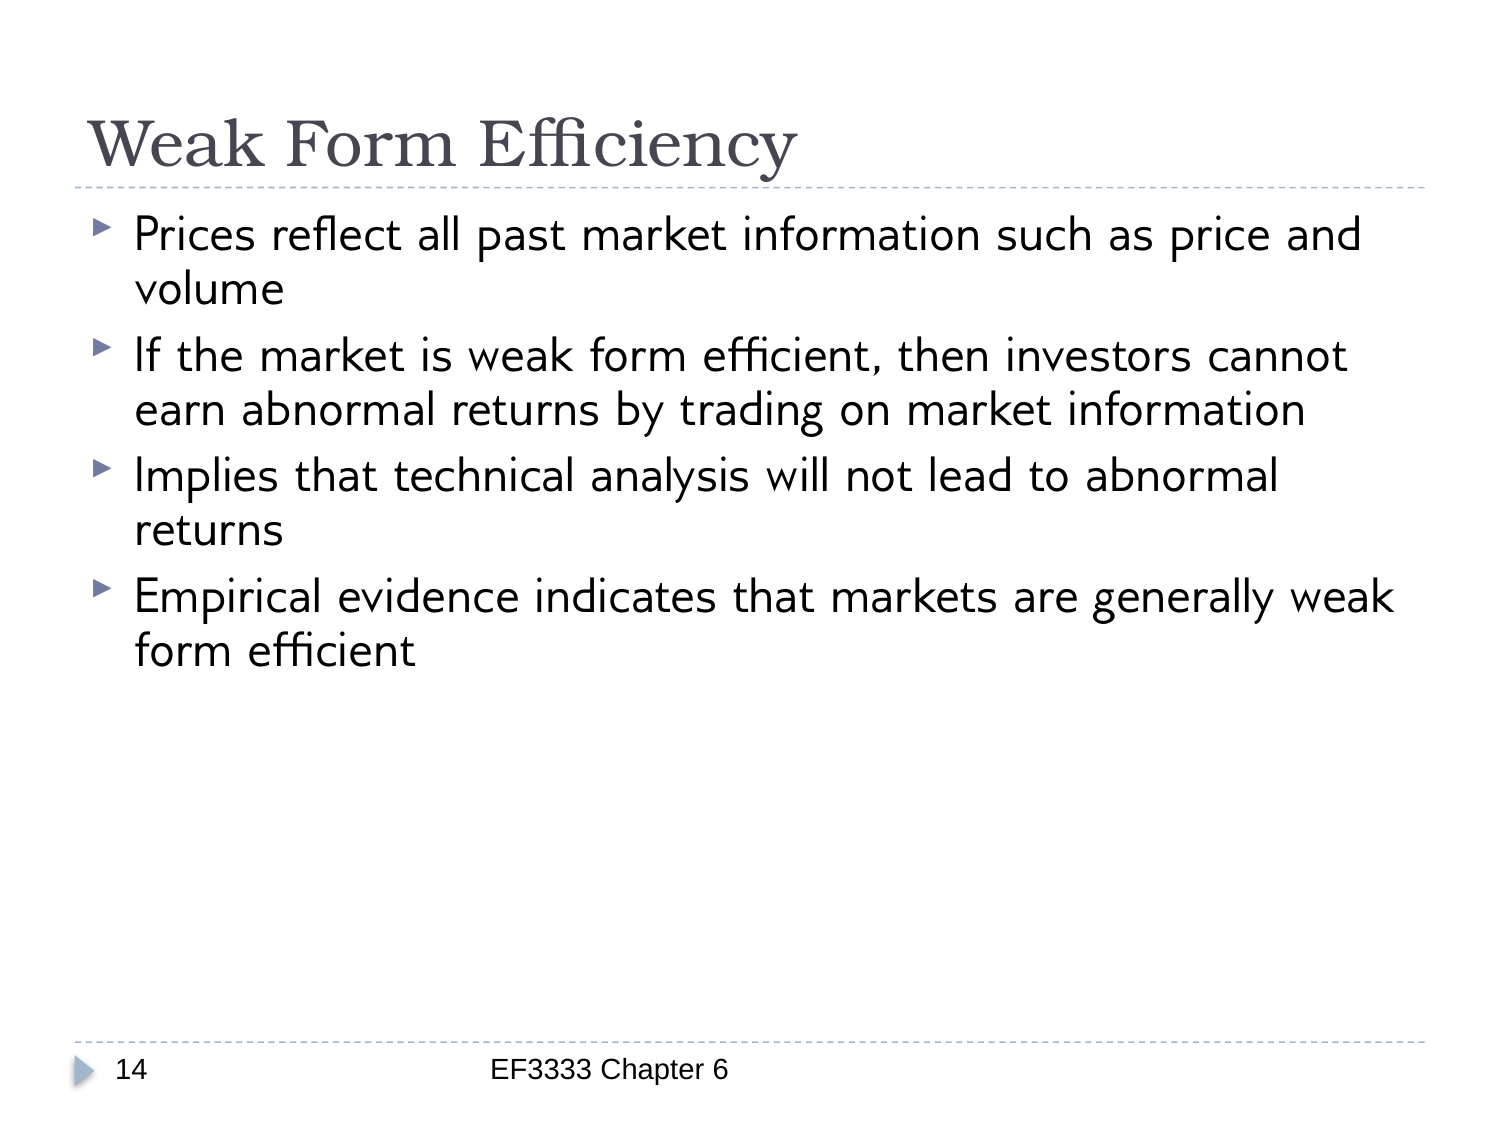

# Weak Form Efficiency
Prices reflect all past market information such as price and volume
If the market is weak form efficient, then investors cannot earn abnormal returns by trading on market information
Implies that technical analysis will not lead to abnormal returns
Empirical evidence indicates that markets are generally weak form efficient

14
EF3333 Chapter 6